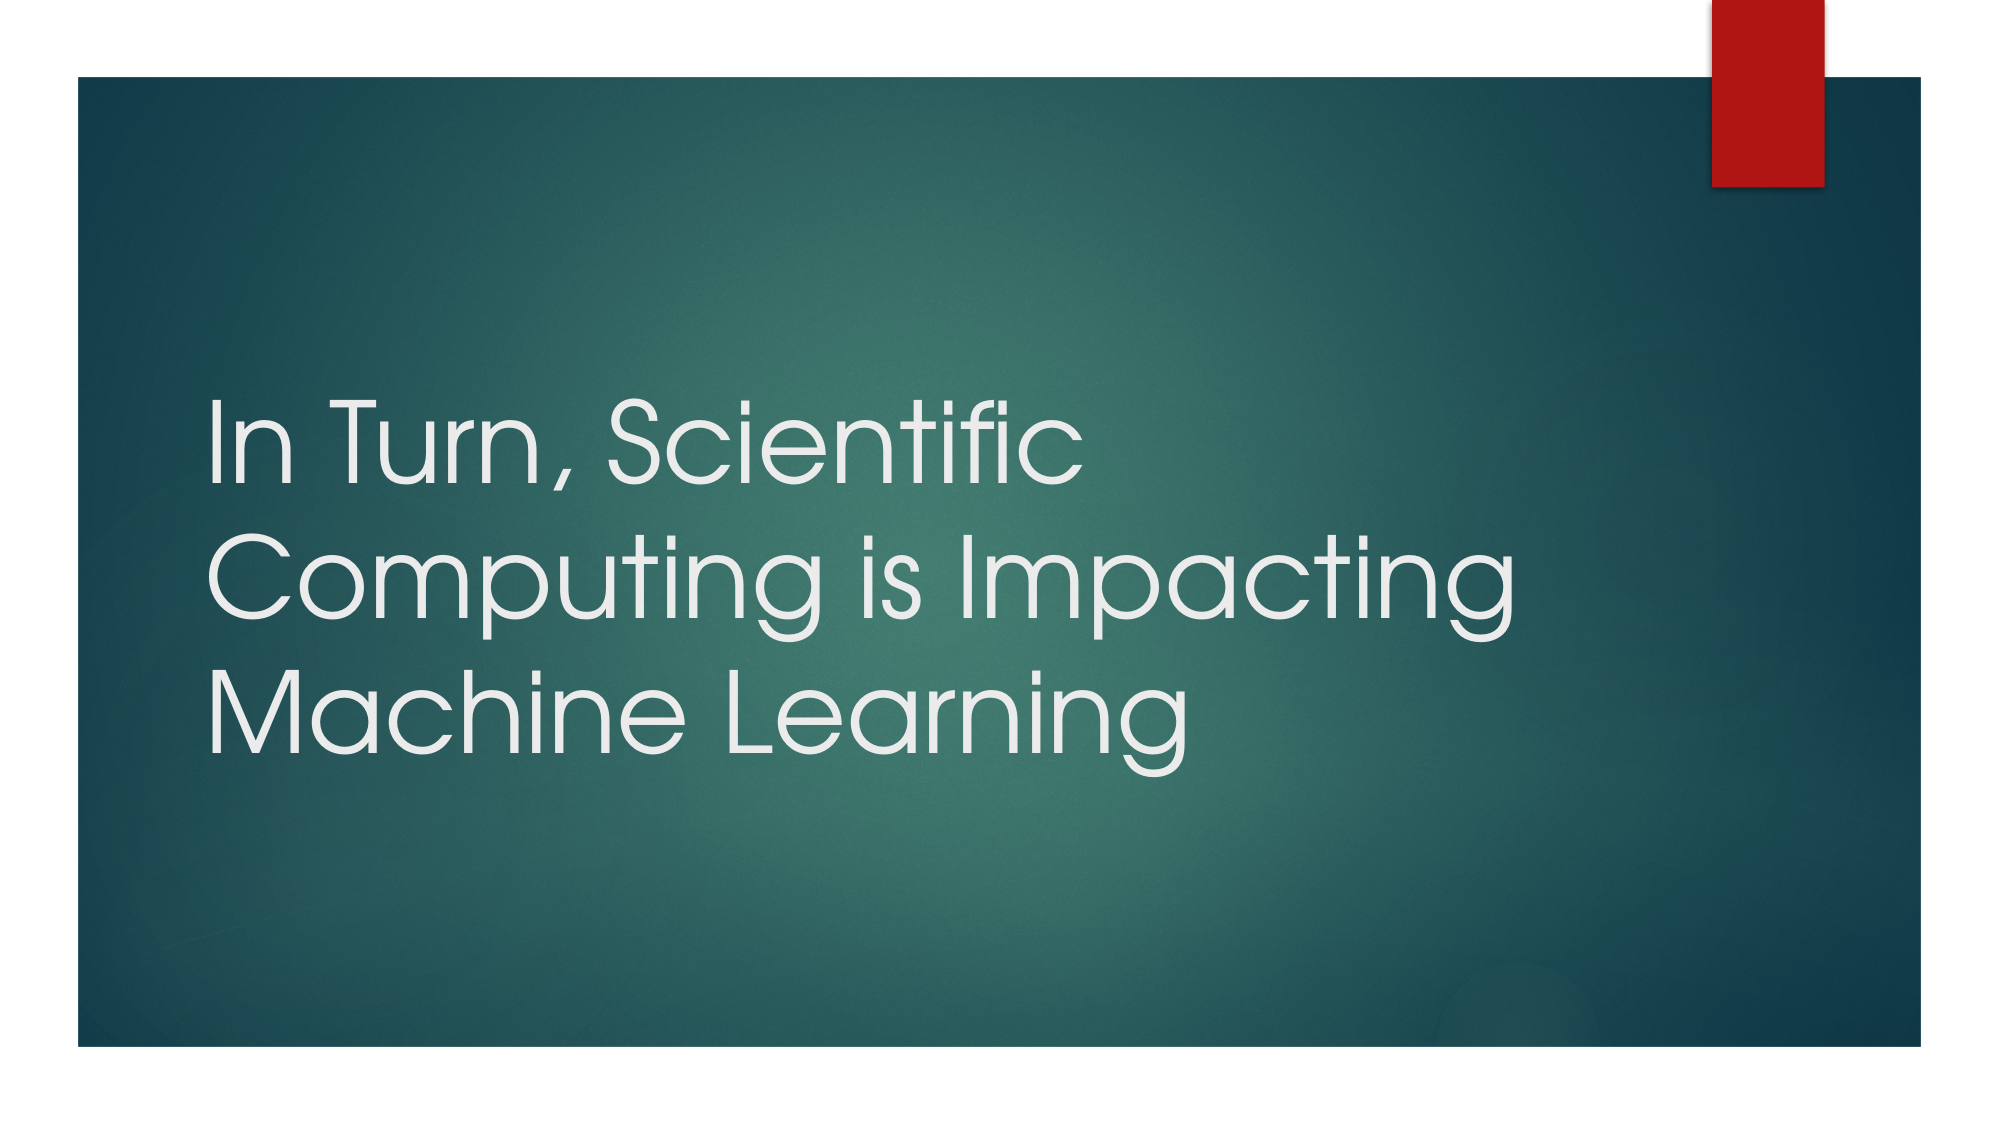

# In Turn, Scientific Computing is Impacting Machine Learning